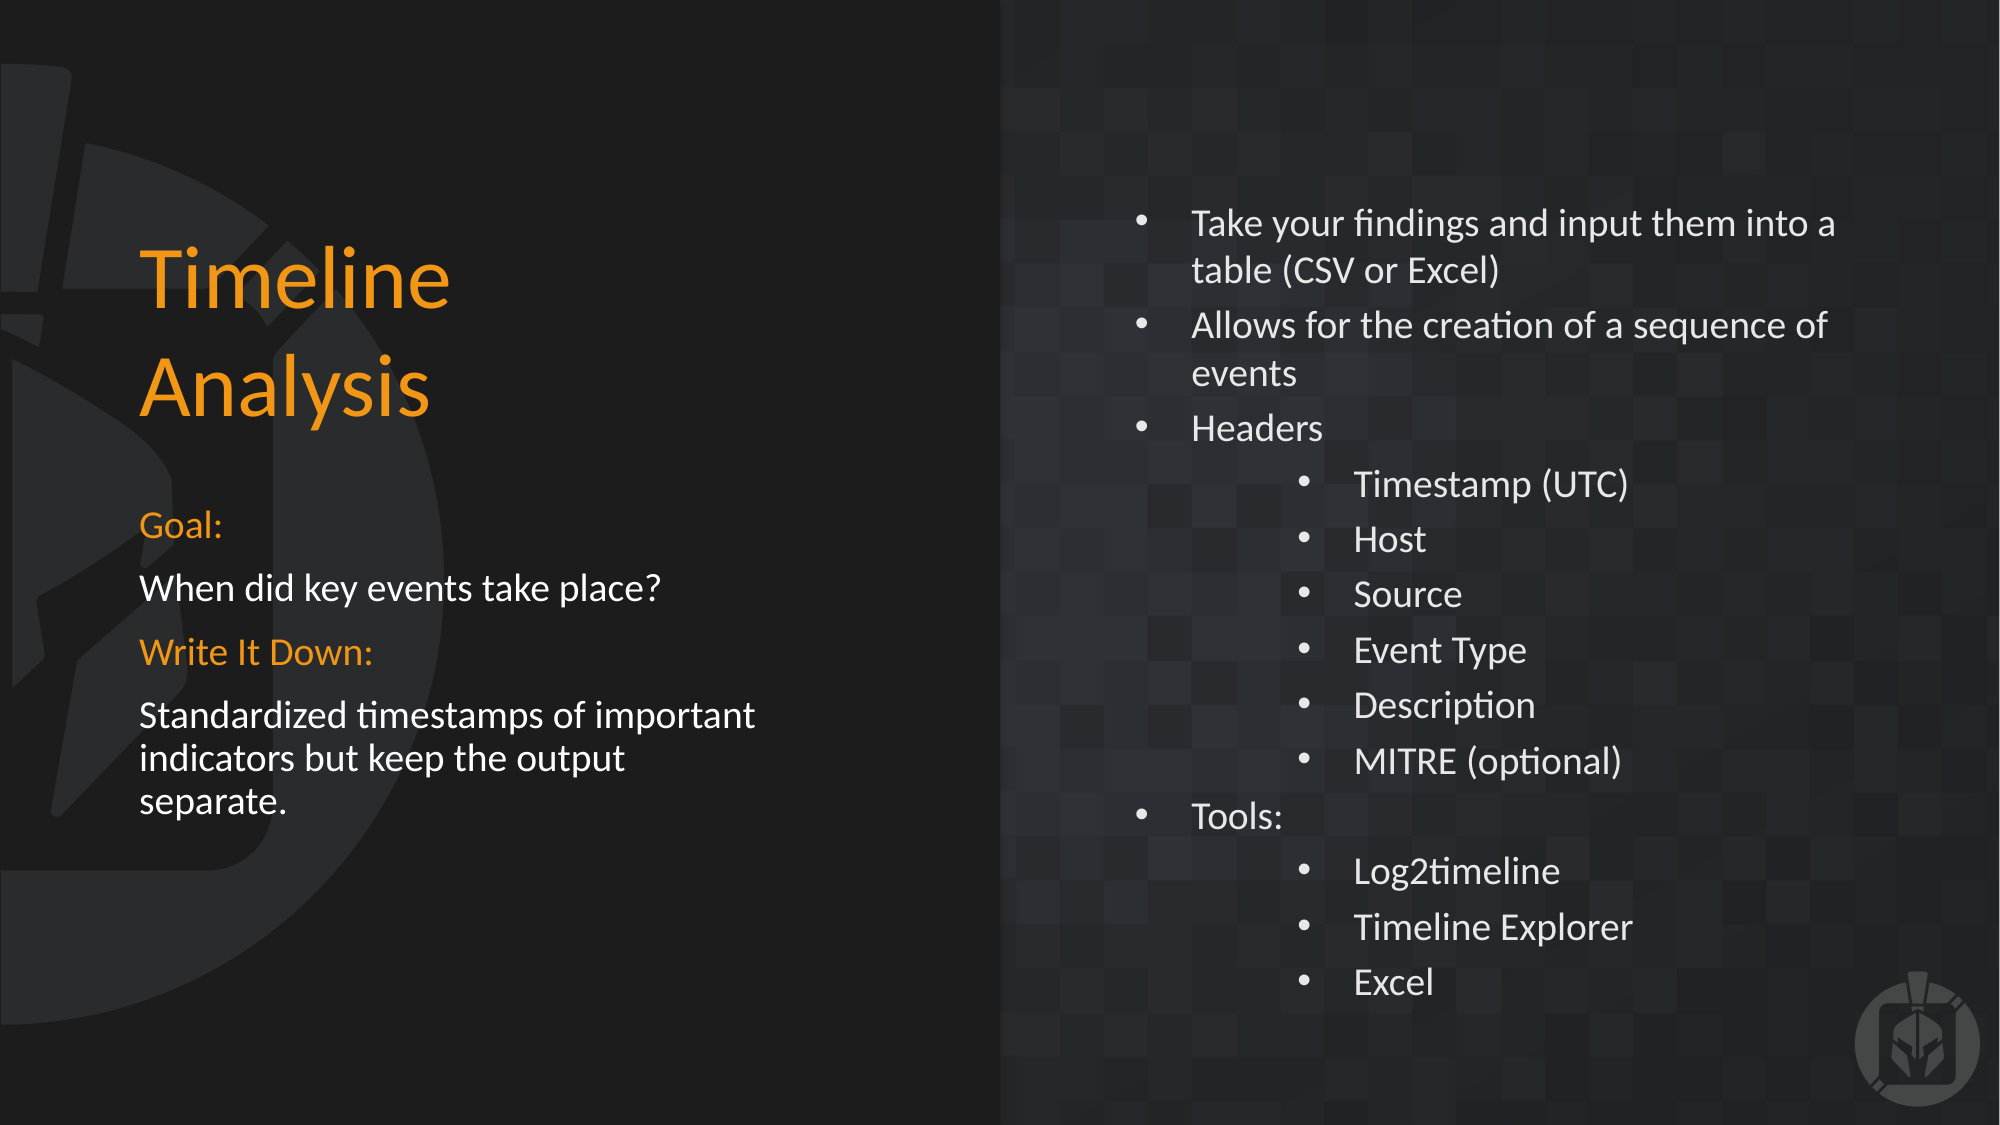

# Timeline Analysis
Take your findings and input them into a table (CSV or Excel)
Allows for the creation of a sequence of events
Headers
Timestamp (UTC)
Host
Source
Event Type
Description
MITRE (optional)
Tools:
Log2timeline
Timeline Explorer
Excel

Goal:
When did key events take place?
Write It Down:
Standardized timestamps of important indicators but keep the output separate.